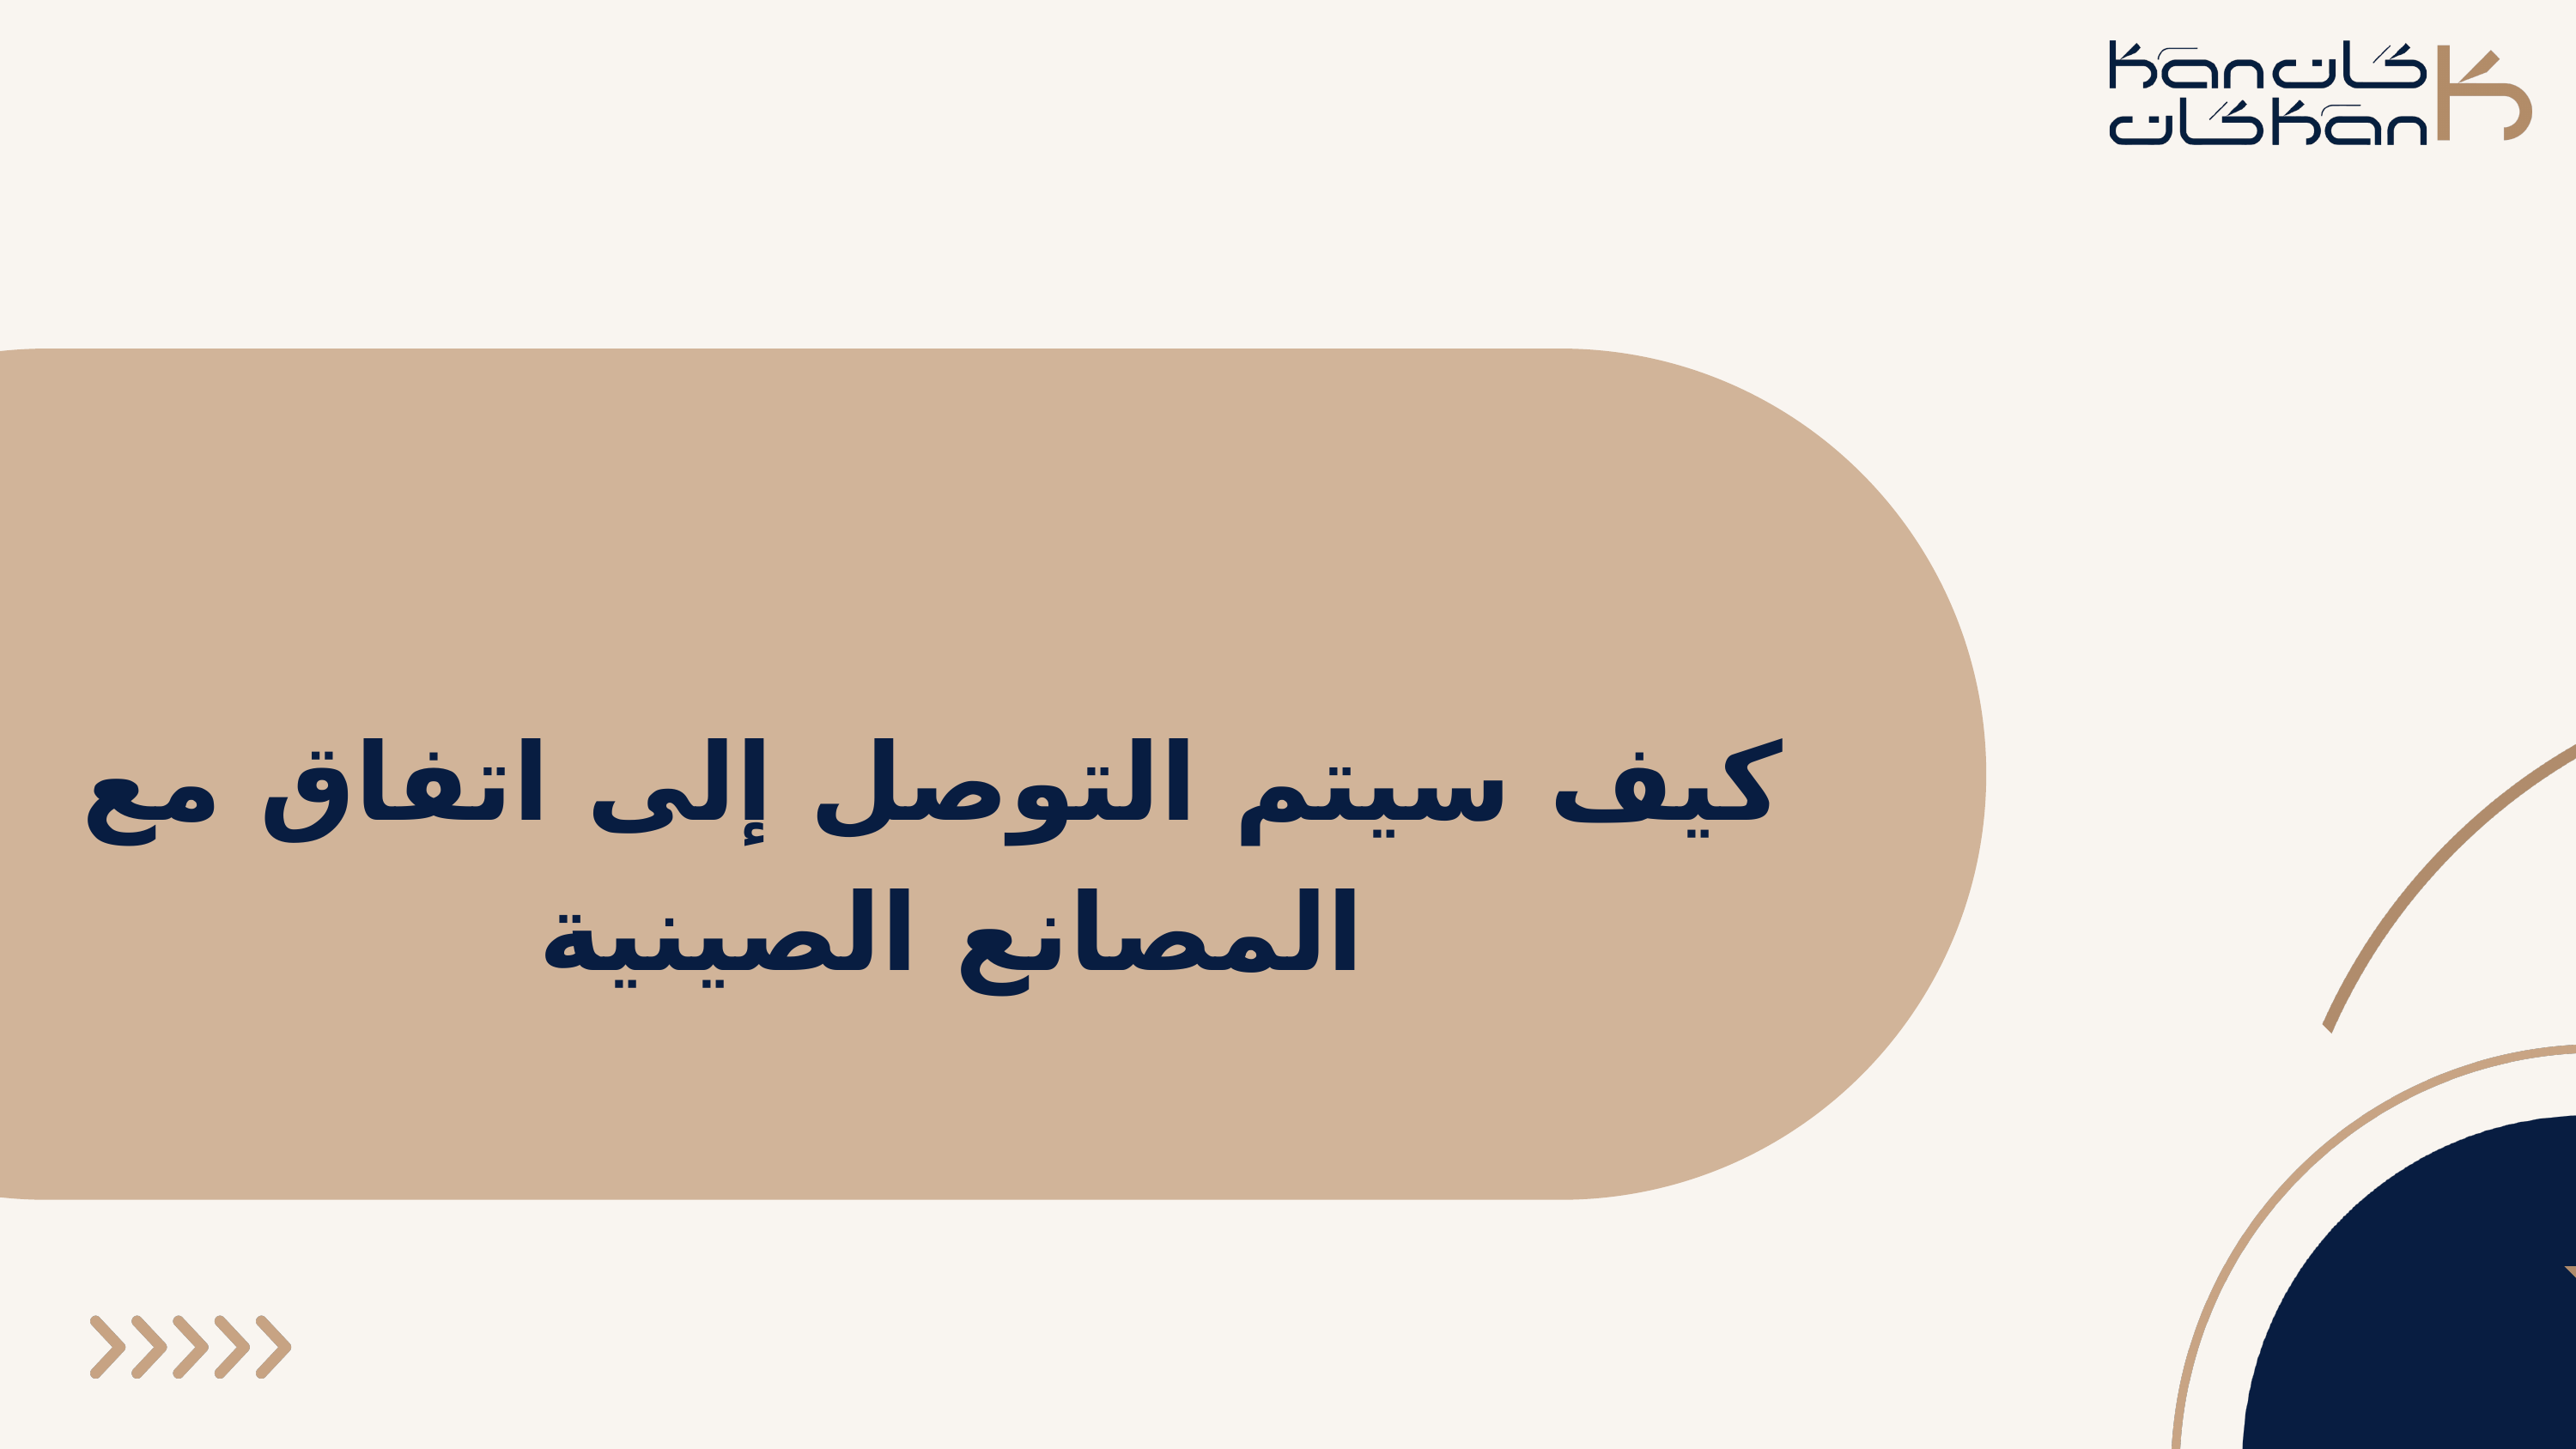

كيف سيتم التوصل إلى اتفاق مع المصانع الصينية